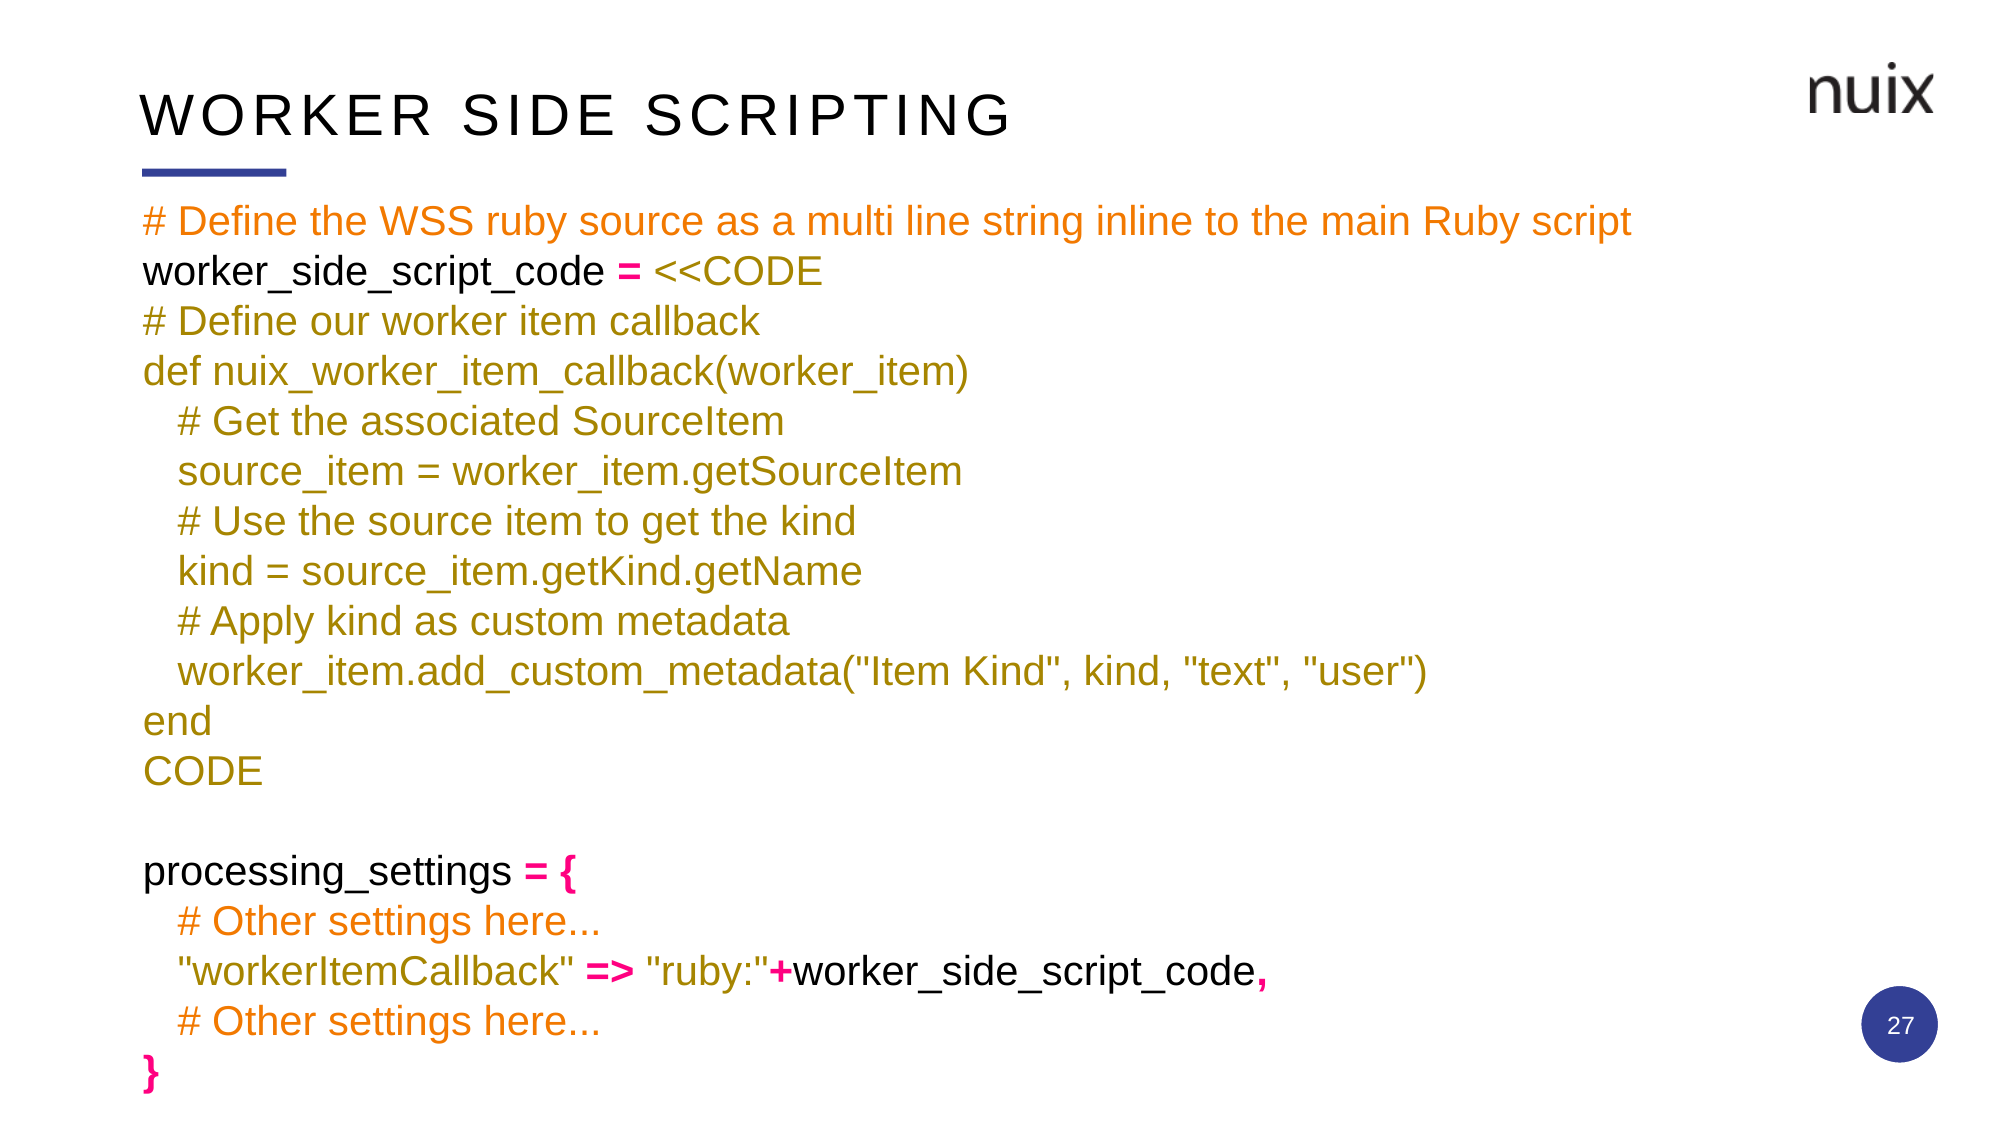

# WORKER SIDE SCRIPTING
# Define the WSS ruby source as a multi line string inline to the main Ruby script
worker_side_script_code = <<CODE
# Define our worker item callback
def nuix_worker_item_callback(worker_item)
   # Get the associated SourceItem
   source_item = worker_item.getSourceItem
   # Use the source item to get the kind
   kind = source_item.getKind.getName
   # Apply kind as custom metadata
   worker_item.add_custom_metadata("Item Kind", kind, "text", "user")
end
CODE

processing_settings = {
   # Other settings here...
   "workerItemCallback" => "ruby:"+worker_side_script_code,
   # Other settings here...
}